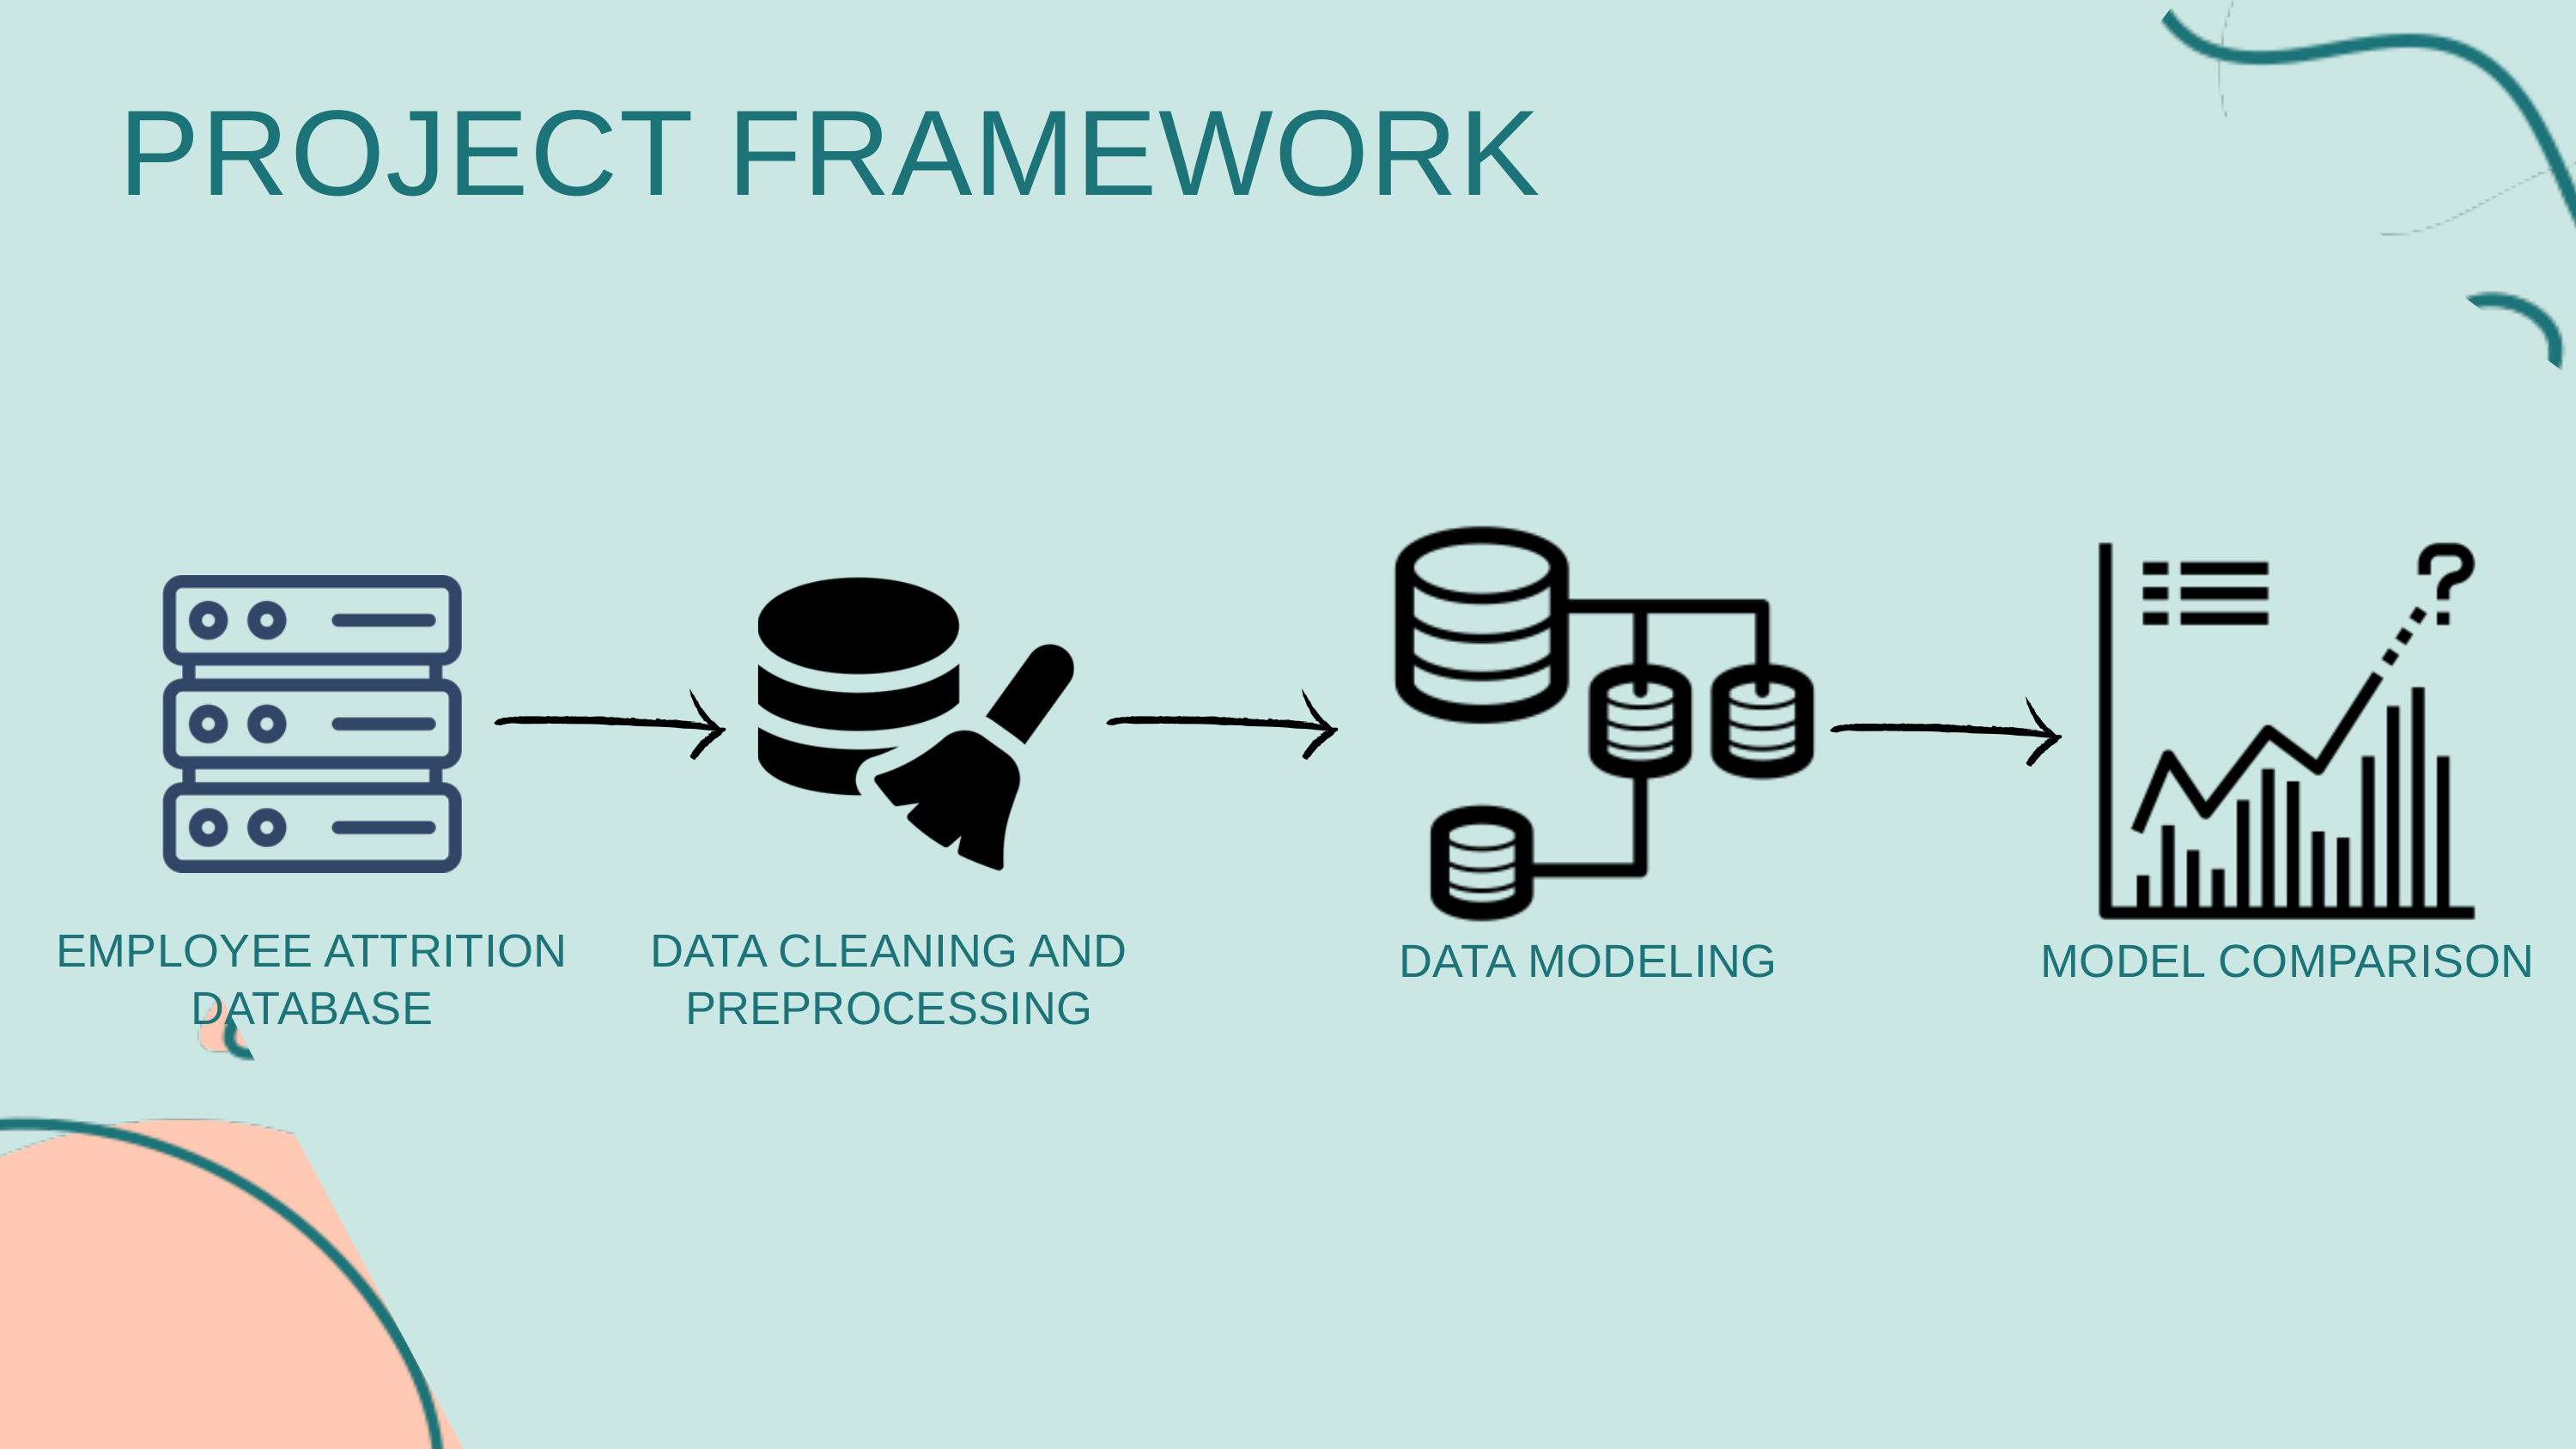

PROJECT FRAMEWORK

EMPLOYEE ATTRITION DATABASE
DATA CLEANING AND PREPROCESSING
DATA MODELING
MODEL COMPARISON